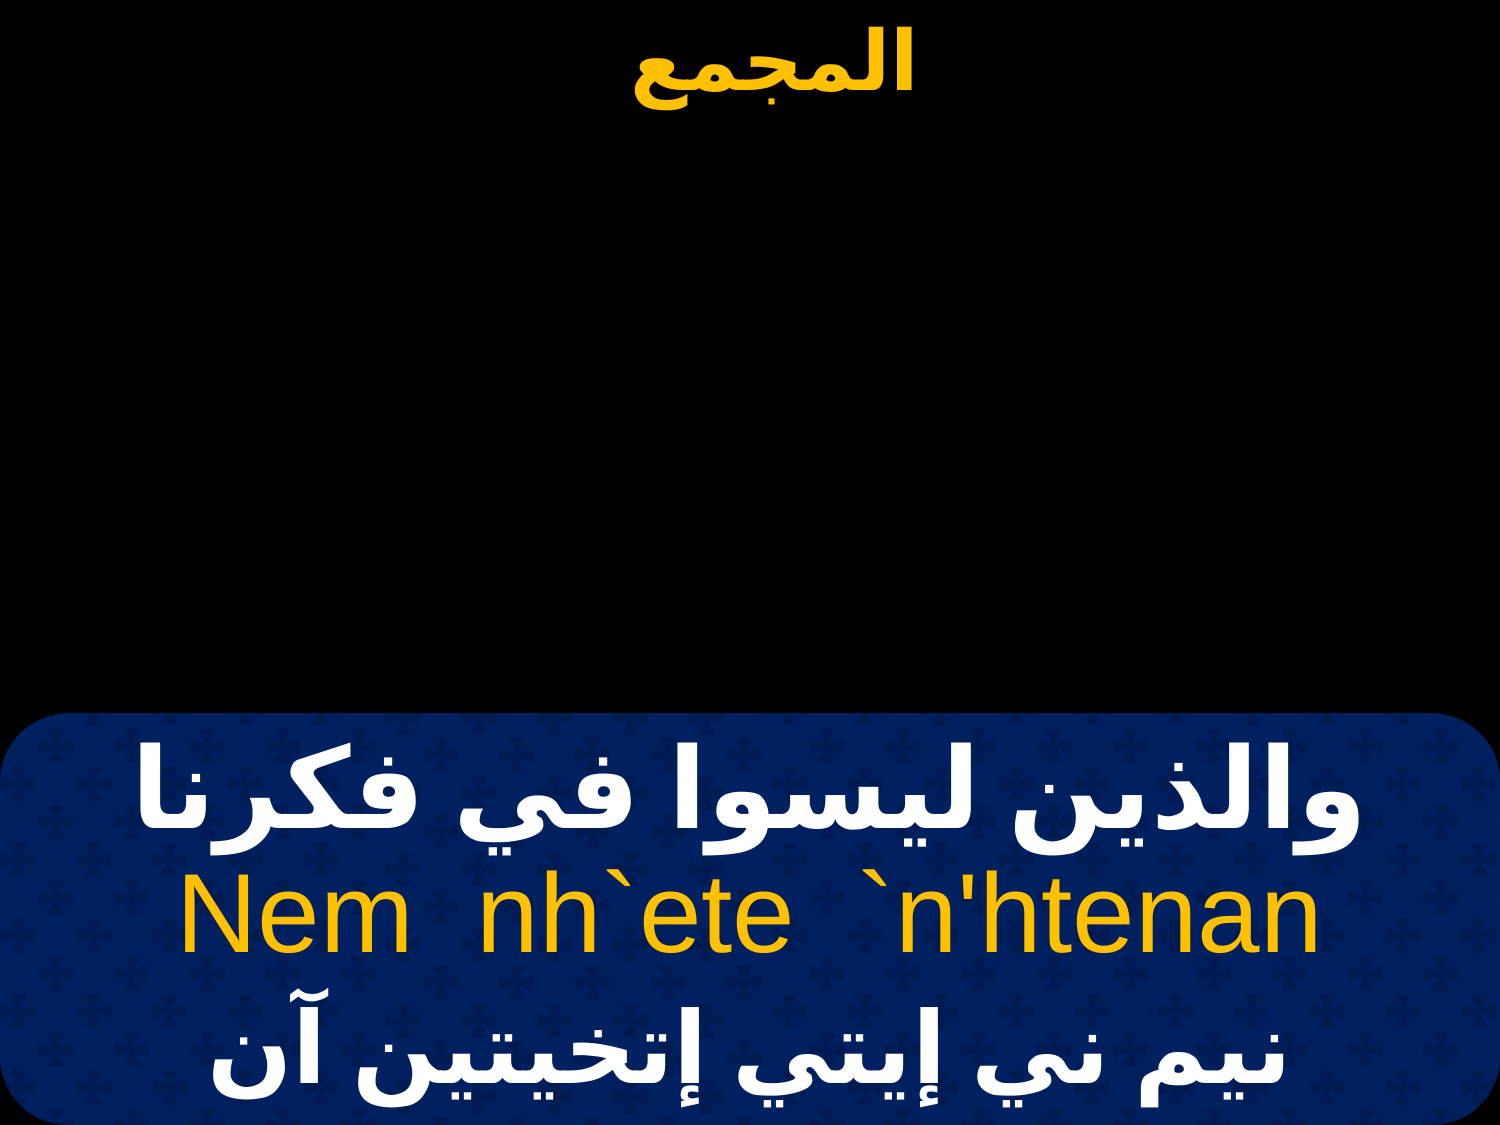

# والذين ليسوا في فكرنا
Nem  nh`ete  `n'htenan
نيم ني إيتي إتخيتين آن